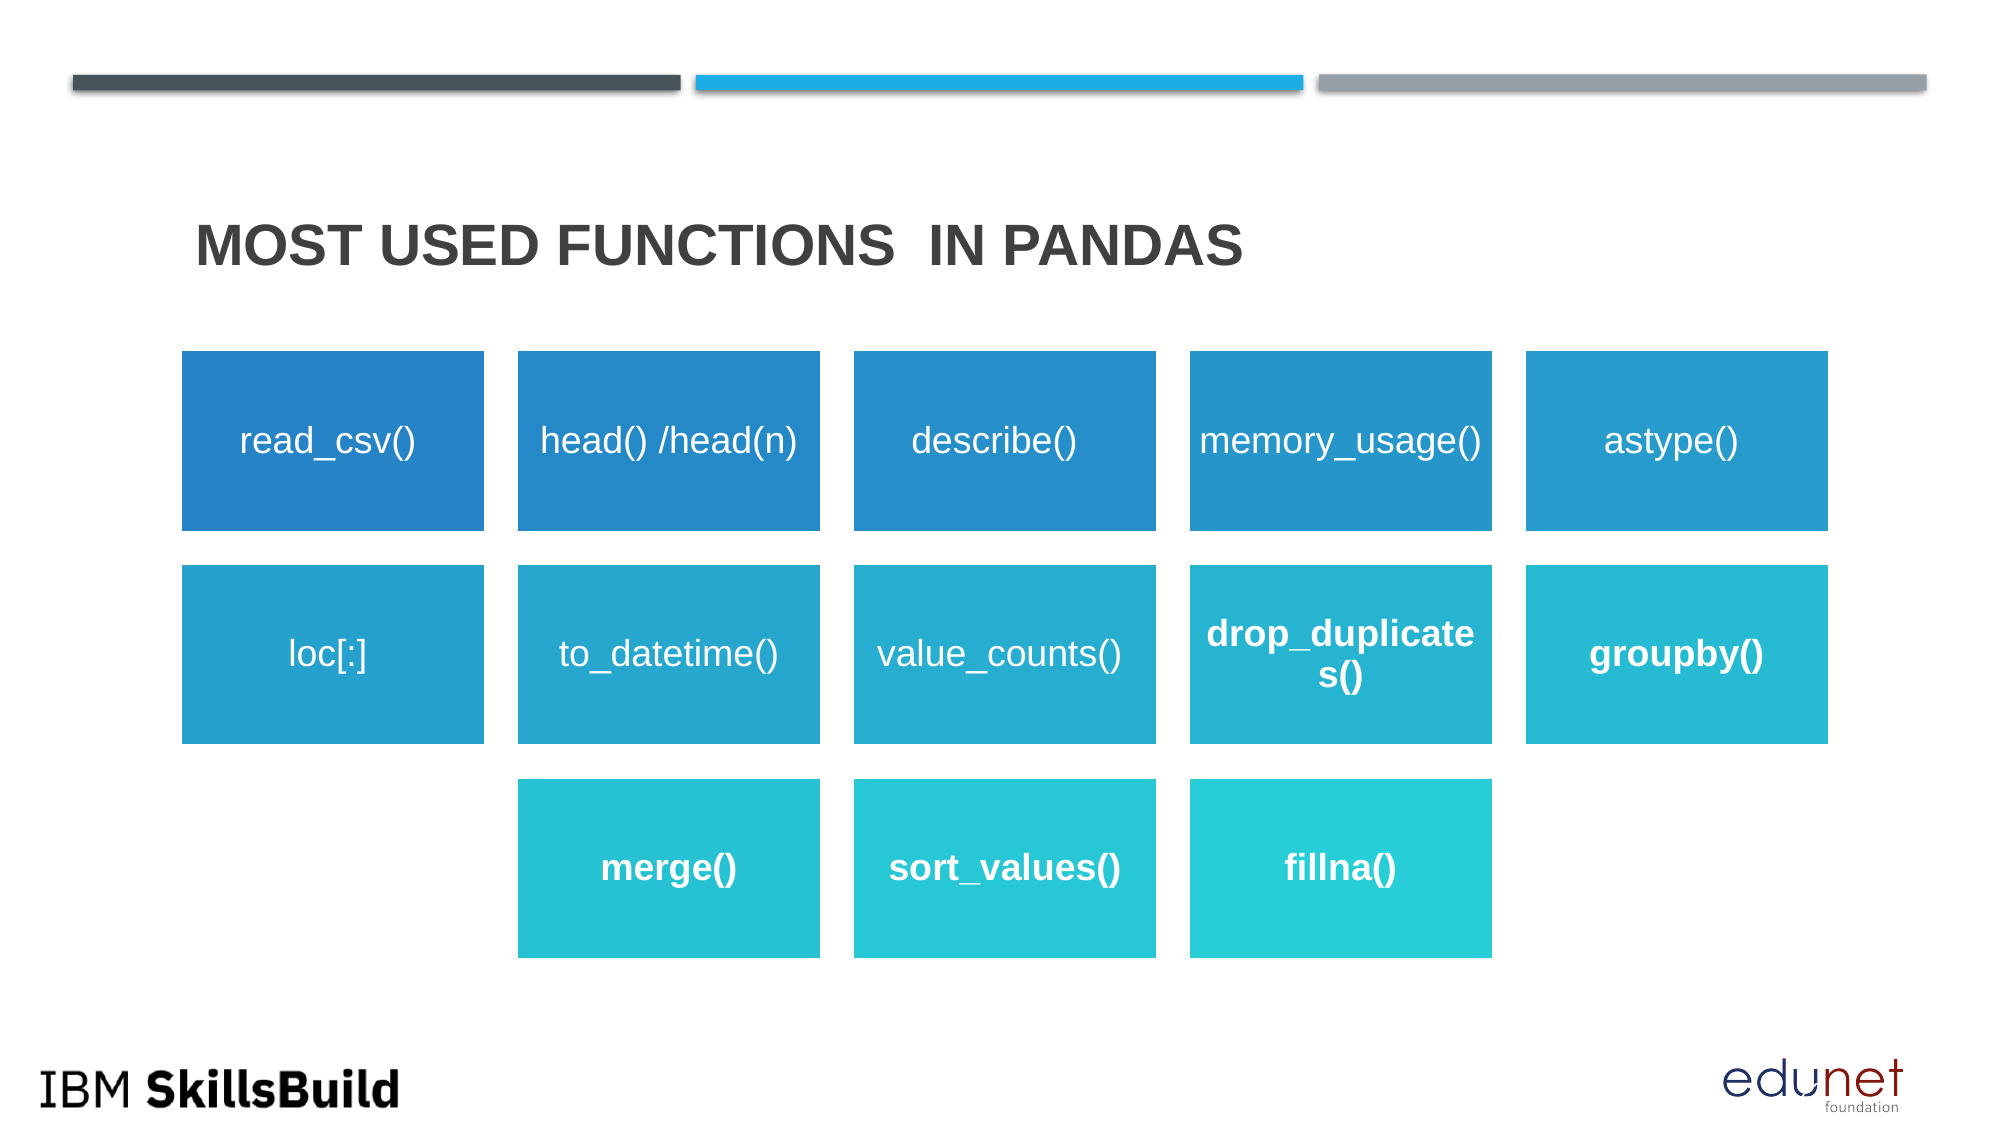

# Most used functions  in Pandas
read_csv()
head() /head(n)
describe()
memory_usage()
astype()
loc[:]
to_datetime()
value_counts()
drop_duplicates()
groupby()
merge()
sort_values()
fillna()
23